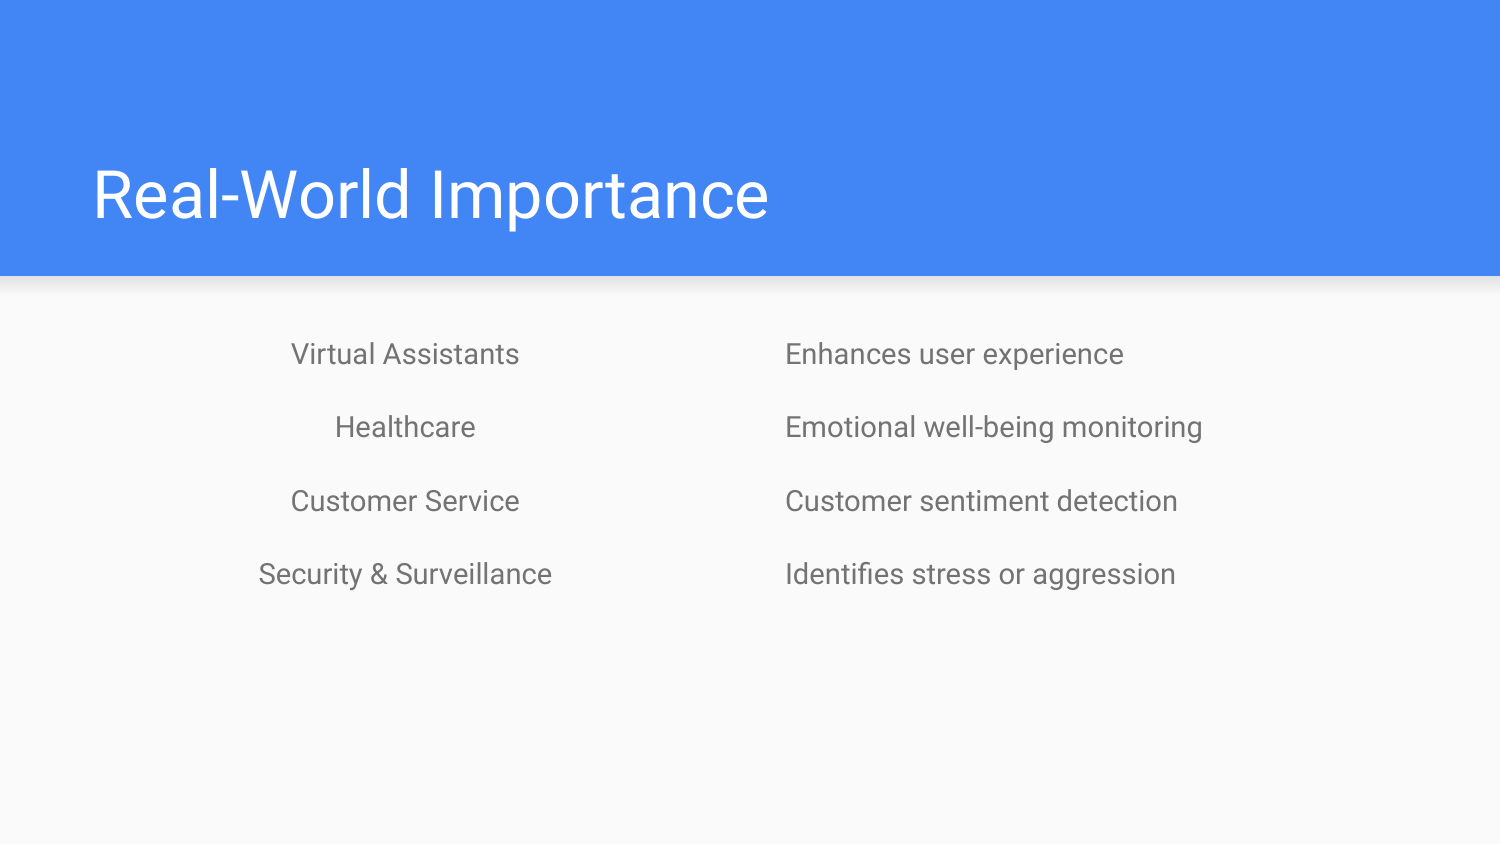

# Real-World Importance
Virtual Assistants
Healthcare
Customer Service
Security & Surveillance
Enhances user experience
Emotional well-being monitoring
Customer sentiment detection
Identifies stress or aggression